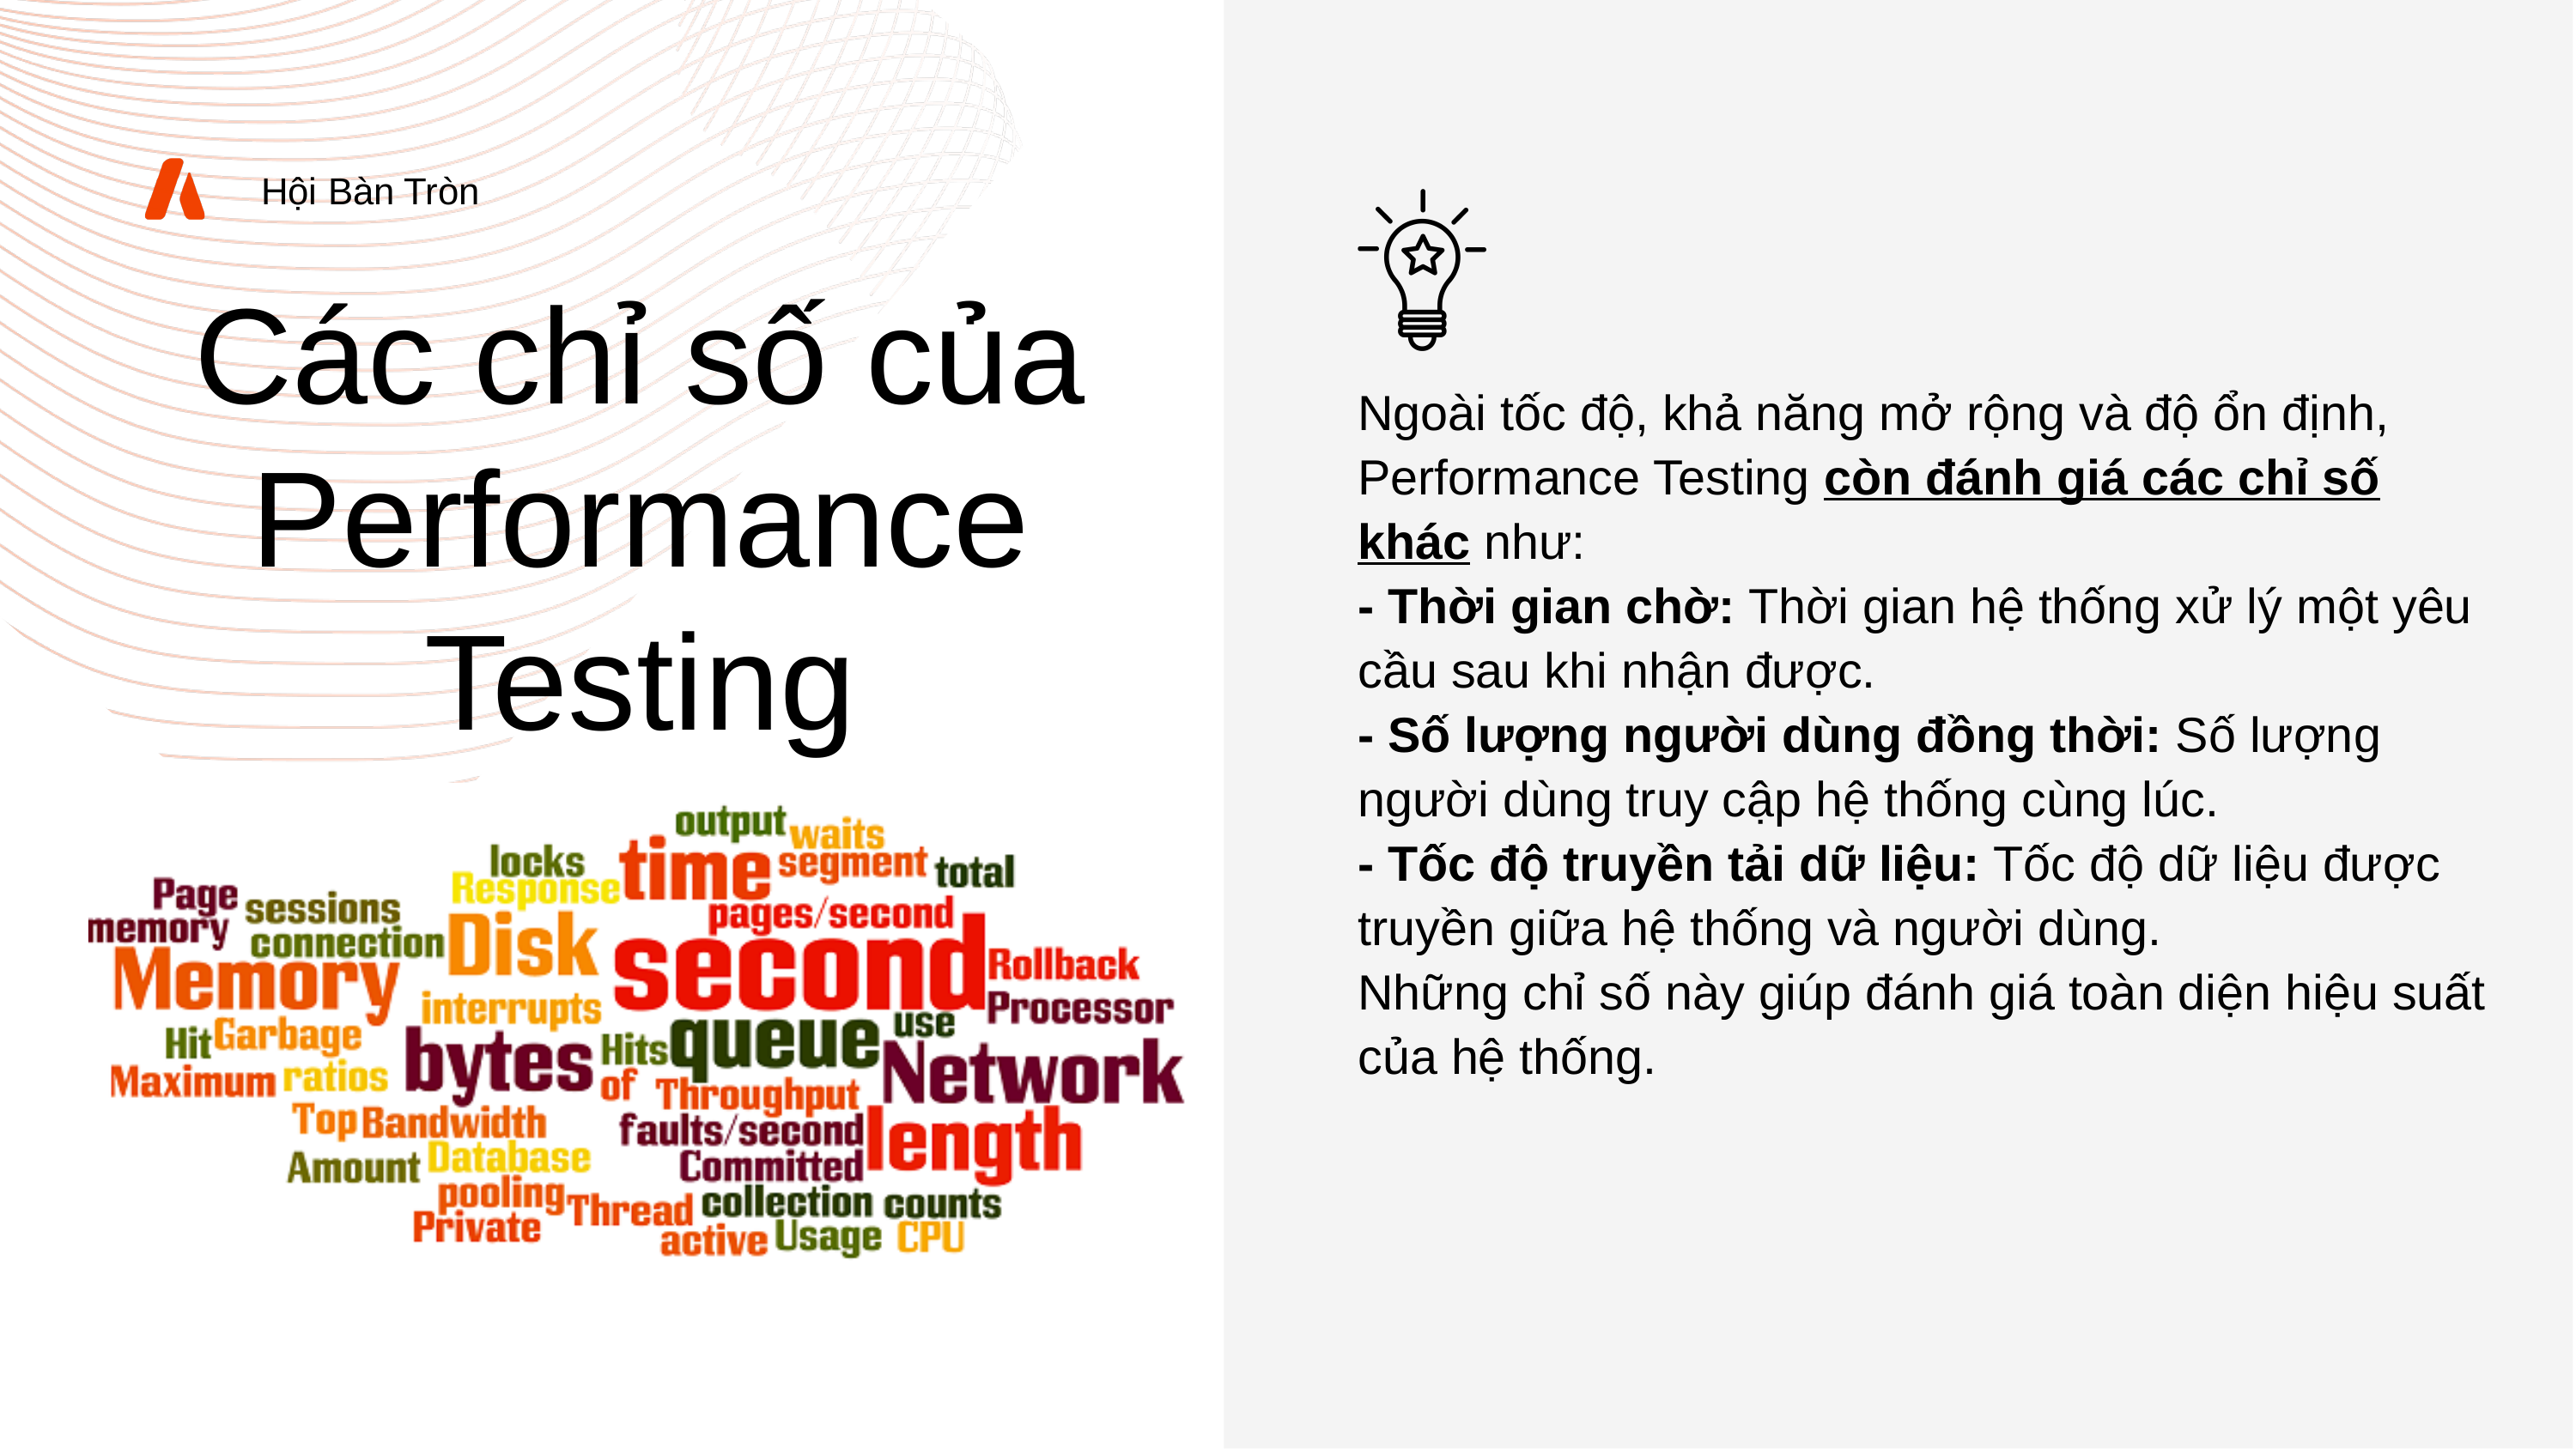

Hội Bàn Tròn

Các chỉ số của Performance Testing

Ngoài tốc độ, khả năng mở rộng và độ ổn định, Performance Testing còn đánh giá các chỉ số khác như:
- Thời gian chờ: Thời gian hệ thống xử lý một yêu cầu sau khi nhận được.
- Số lượng người dùng đồng thời: Số lượng người dùng truy cập hệ thống cùng lúc.
- Tốc độ truyền tải dữ liệu: Tốc độ dữ liệu được truyền giữa hệ thống và người dùng.
Những chỉ số này giúp đánh giá toàn diện hiệu suất của hệ thống.